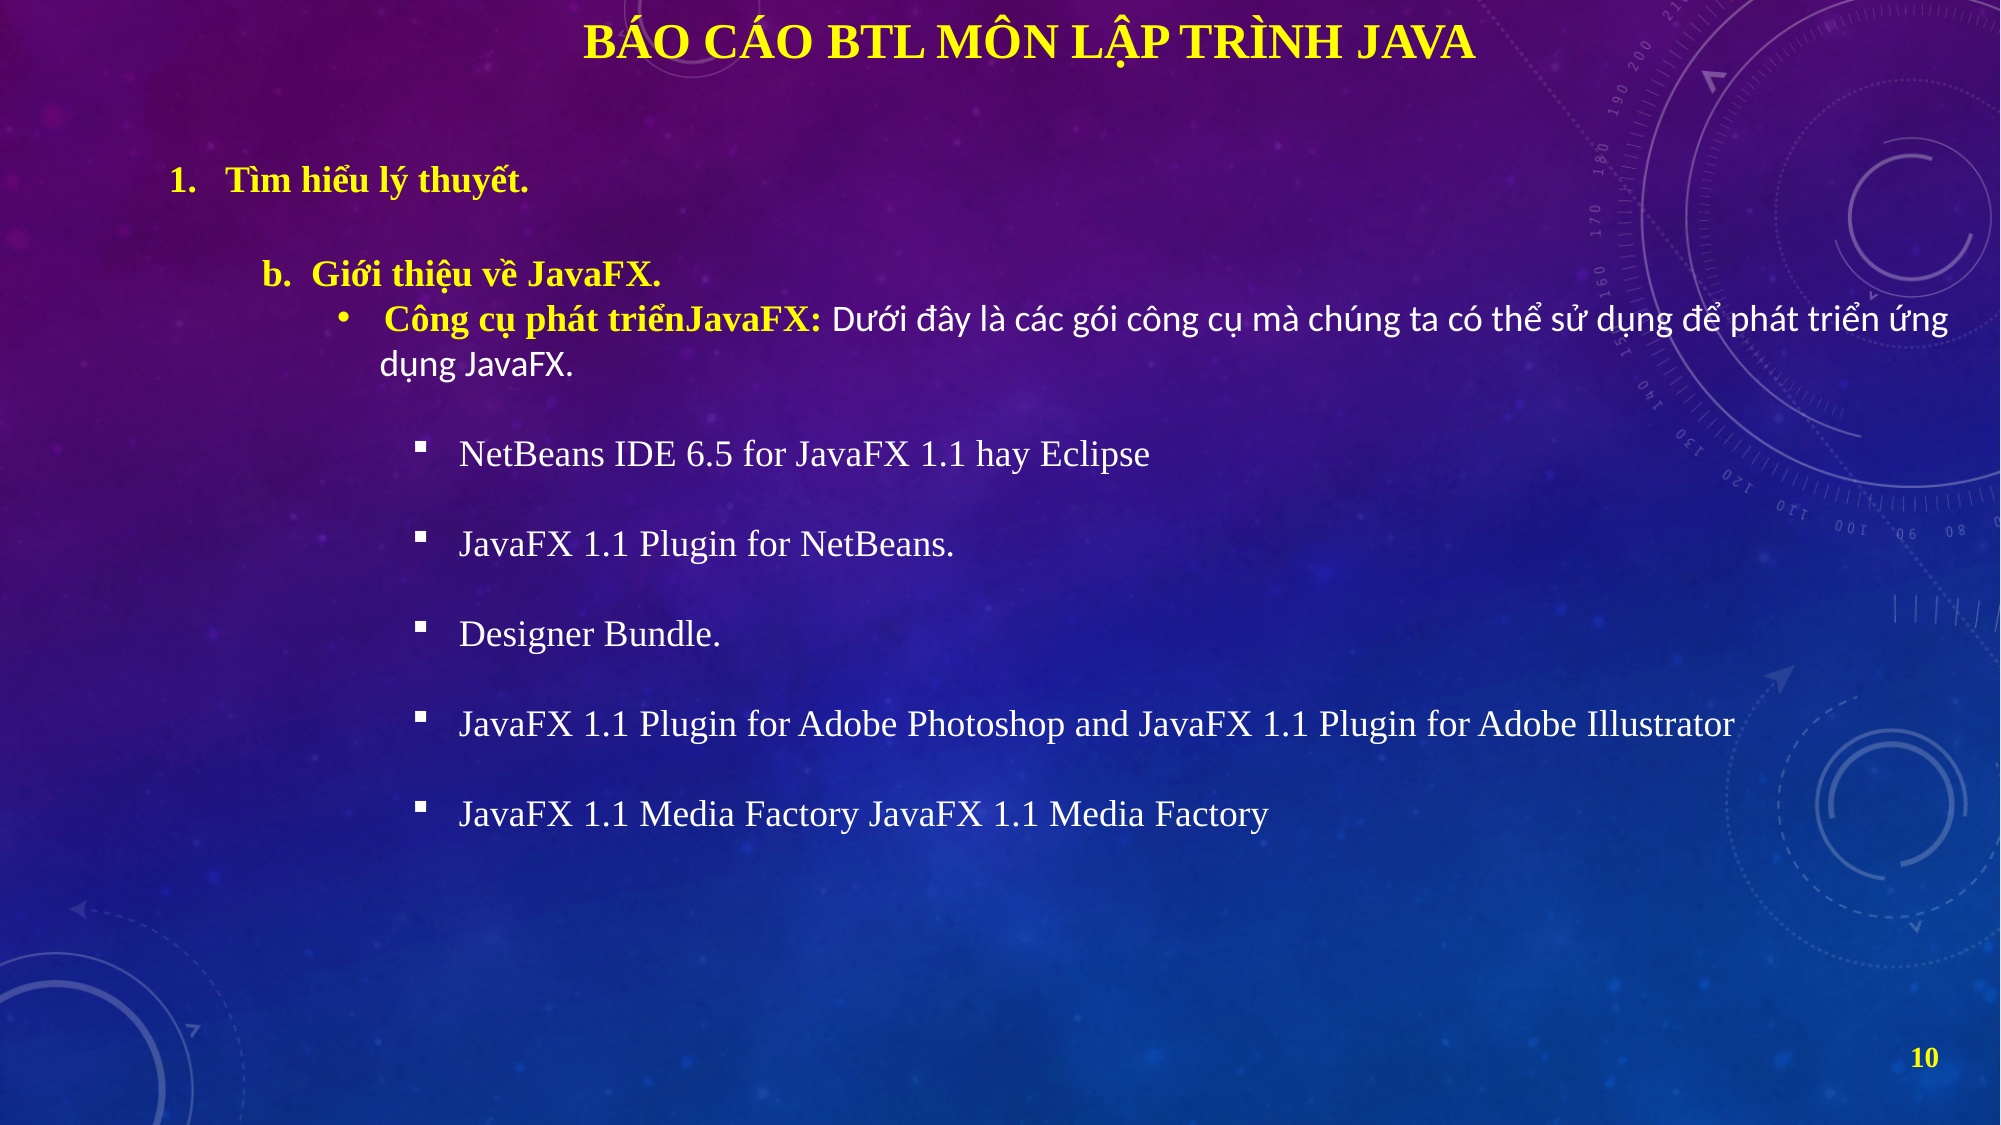

Báo cáo BTL Môn Lập trình Java
Tìm hiểu lý thuyết.
b.  Giới thiệu về JavaFX.
Công cụ phát triểnJavaFX: Dưới đây là các gói công cụ mà chúng ta có thể sử dụng để phát triển ứng
     dụng JavaFX.

NetBeans IDE 6.5 for JavaFX 1.1 hay Eclipse

JavaFX 1.1 Plugin for NetBeans.

Designer Bundle.

JavaFX 1.1 Plugin for Adobe Photoshop and JavaFX 1.1 Plugin for Adobe Illustrator

JavaFX 1.1 Media Factory JavaFX 1.1 Media Factory
10